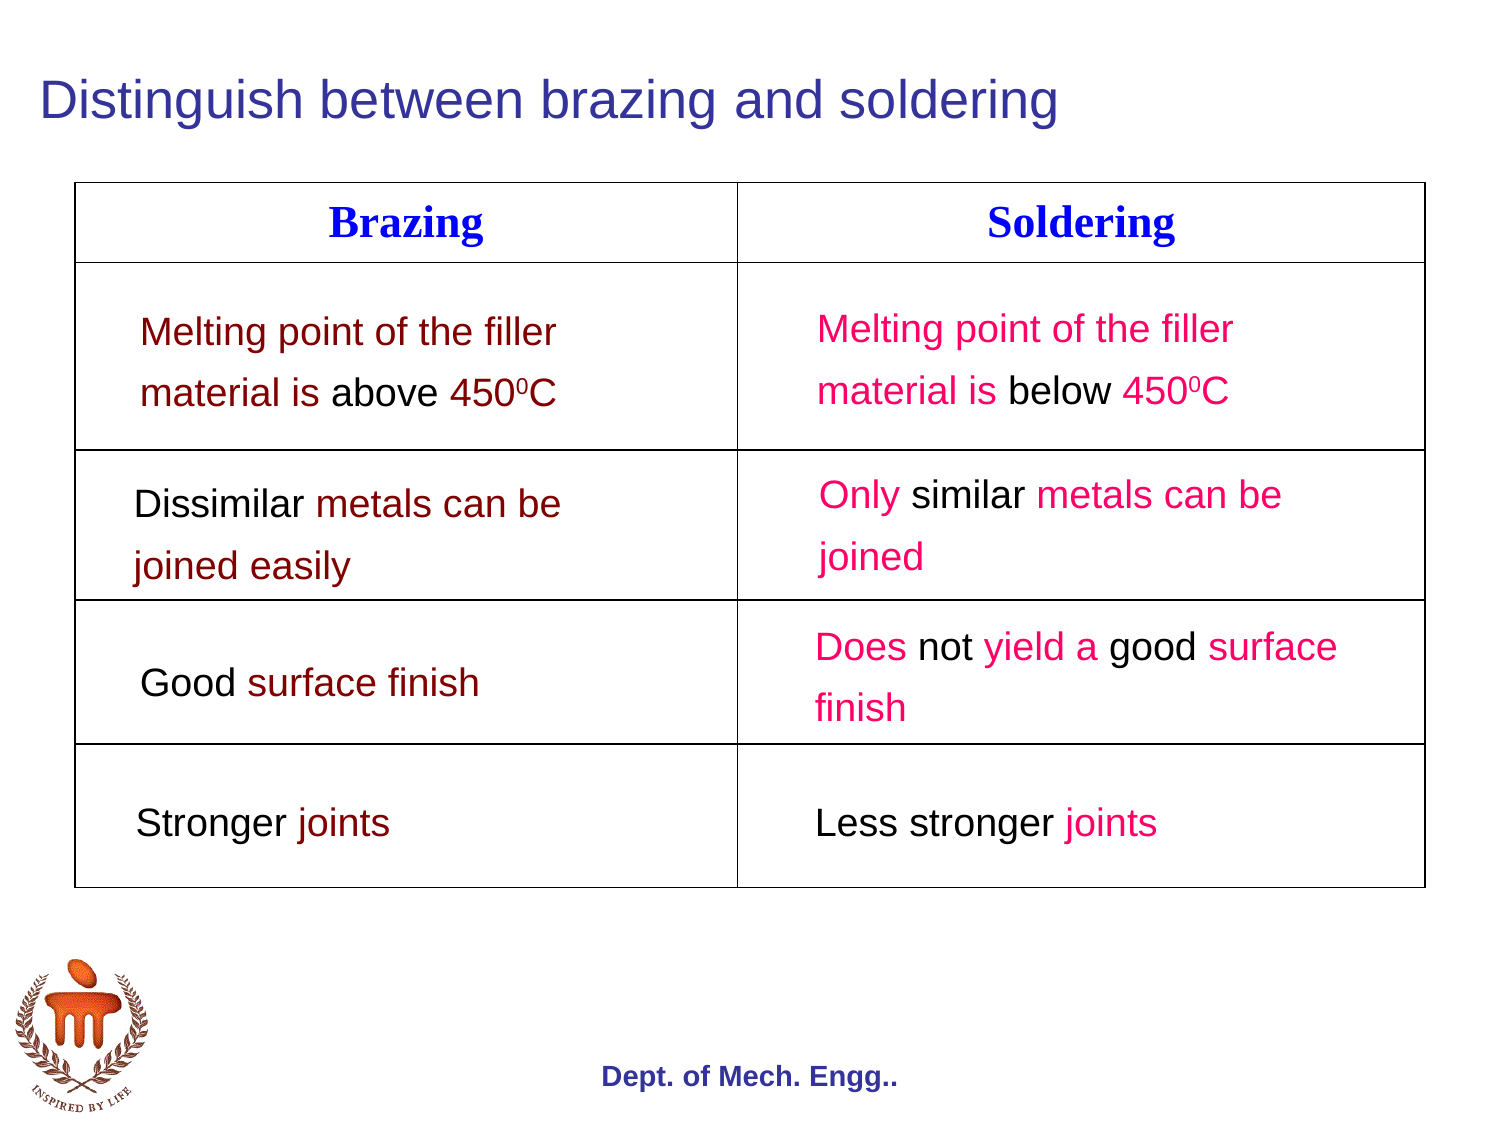

Distinguish between brazing and soldering
| Brazing | Soldering |
| --- | --- |
|  |  |
|  |  |
|  |  |
|  |  |
Melting point of the filler material is below 4500C
Melting point of the filler material is above 4500C
Only similar metals can be  joined
Dissimilar metals can be joined easily
Does not yield a good surface finish
Good surface finish
Stronger joints
Less stronger joints
Dept. of Mech. Engg..